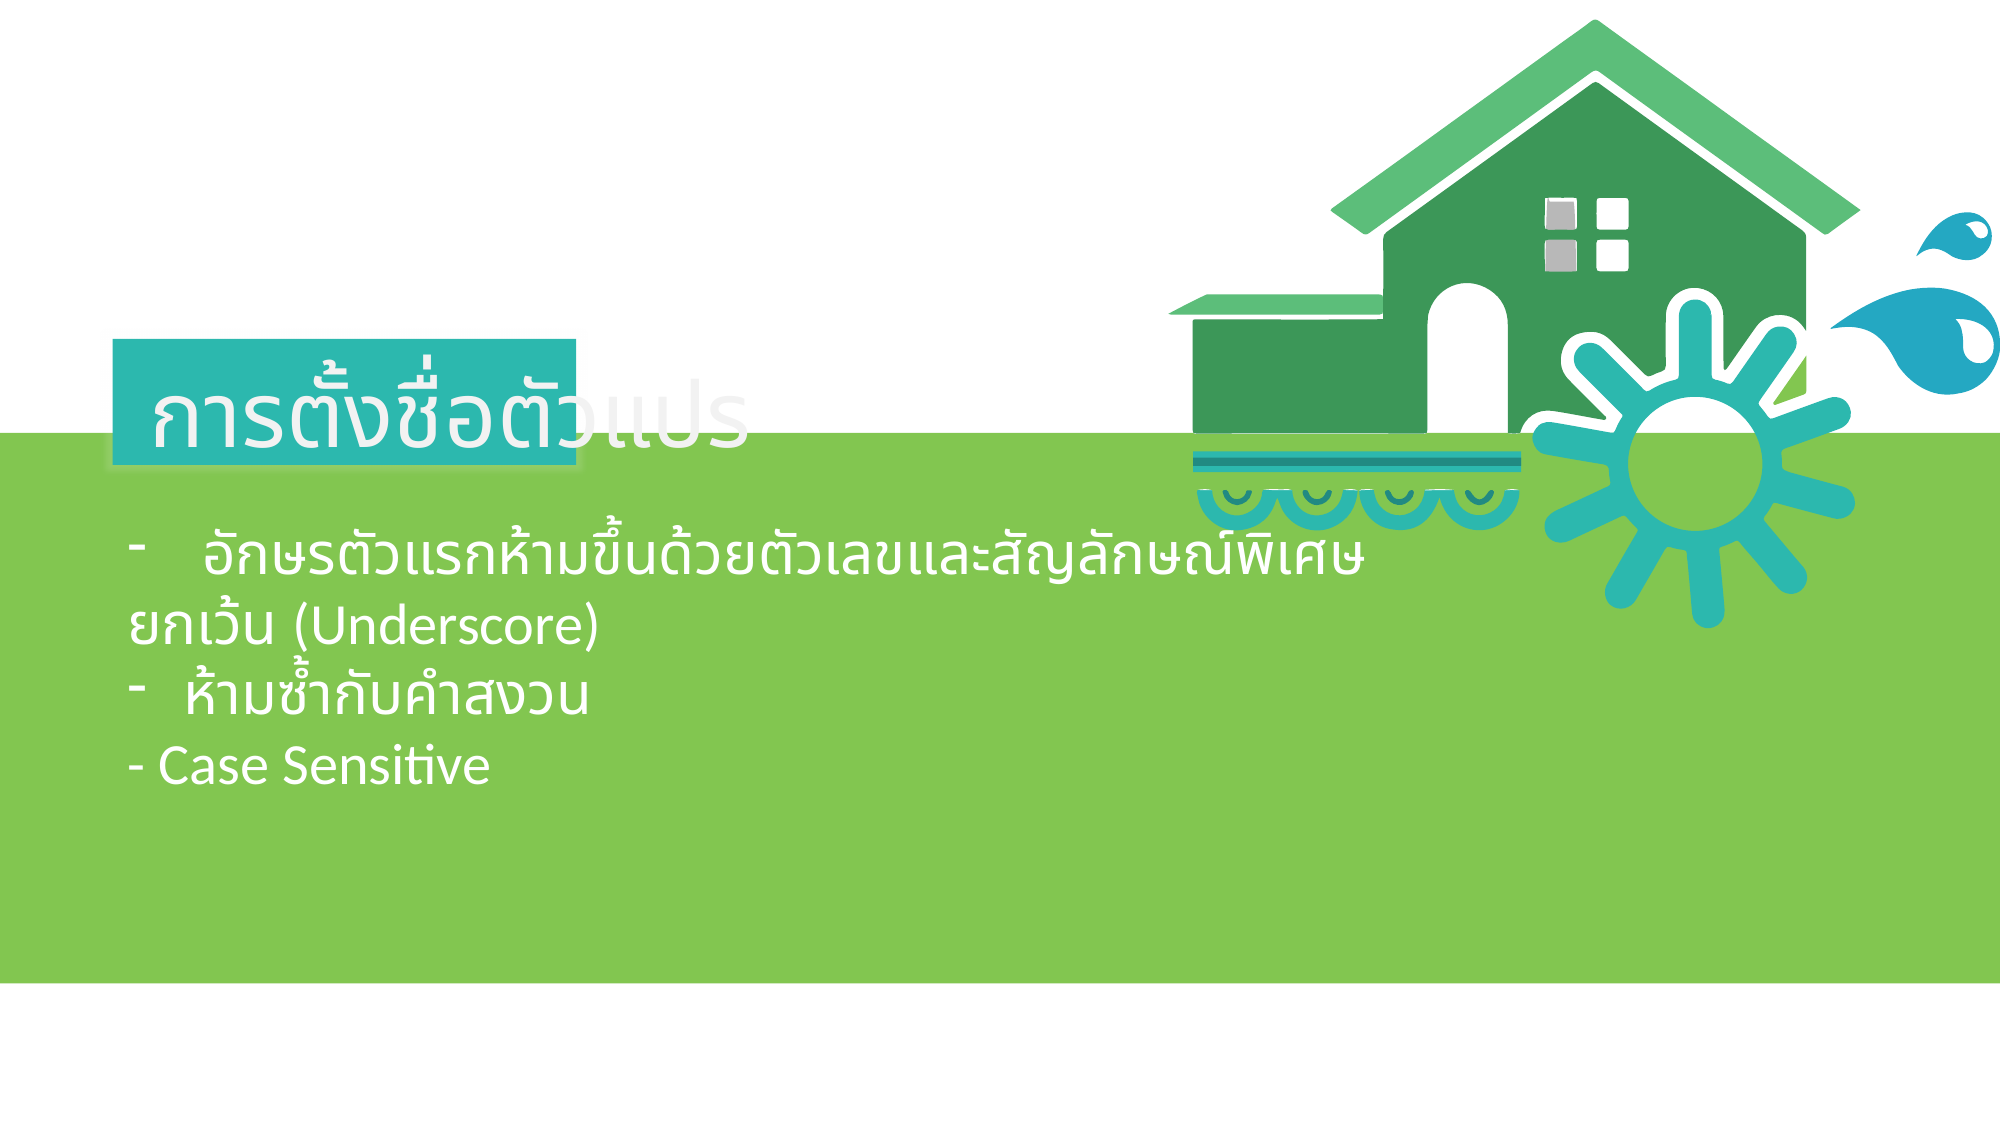

การตั้งชื่อตัวแปร
อักษรตัวแรกห้ามขึ้นด้วยตัวเลขและสัญลักษณ์พิเศษ
ยกเว้น (Underscore)
ห้ามซ้ำกับคำสงวน
- Case Sensitive